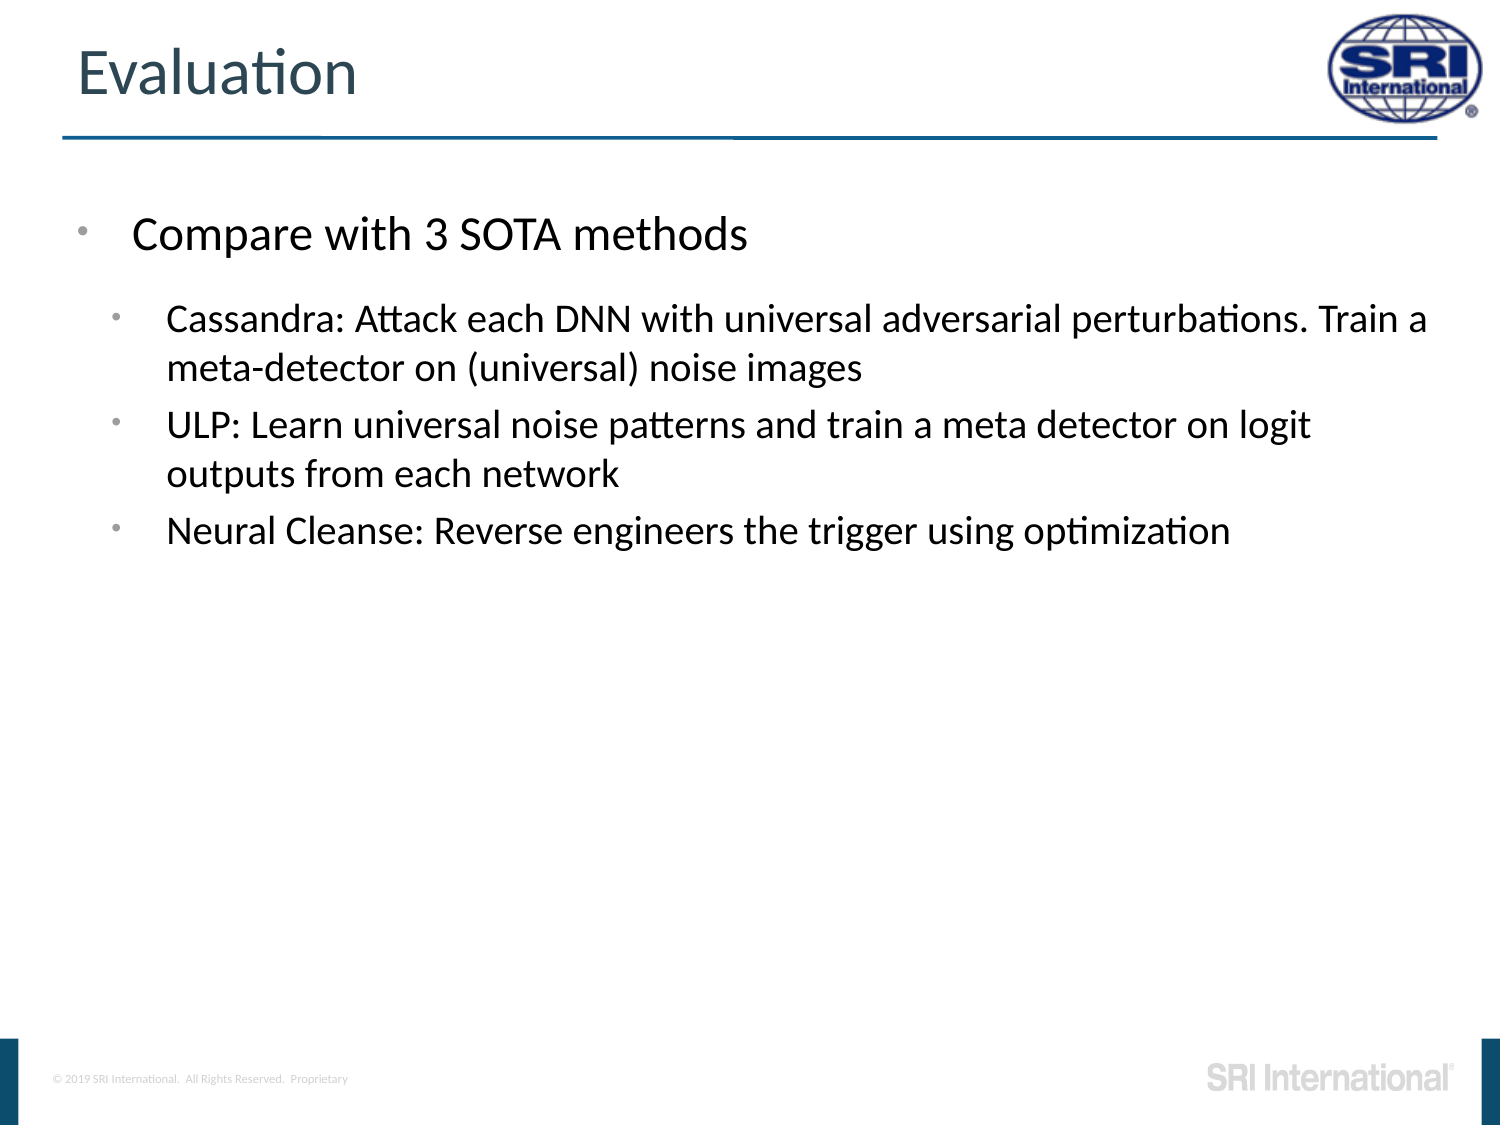

# Evaluation
Compare with 3 SOTA methods
Cassandra: Attack each DNN with universal adversarial perturbations. Train a meta-detector on (universal) noise images
ULP: Learn universal noise patterns and train a meta detector on logit outputs from each network
Neural Cleanse: Reverse engineers the trigger using optimization